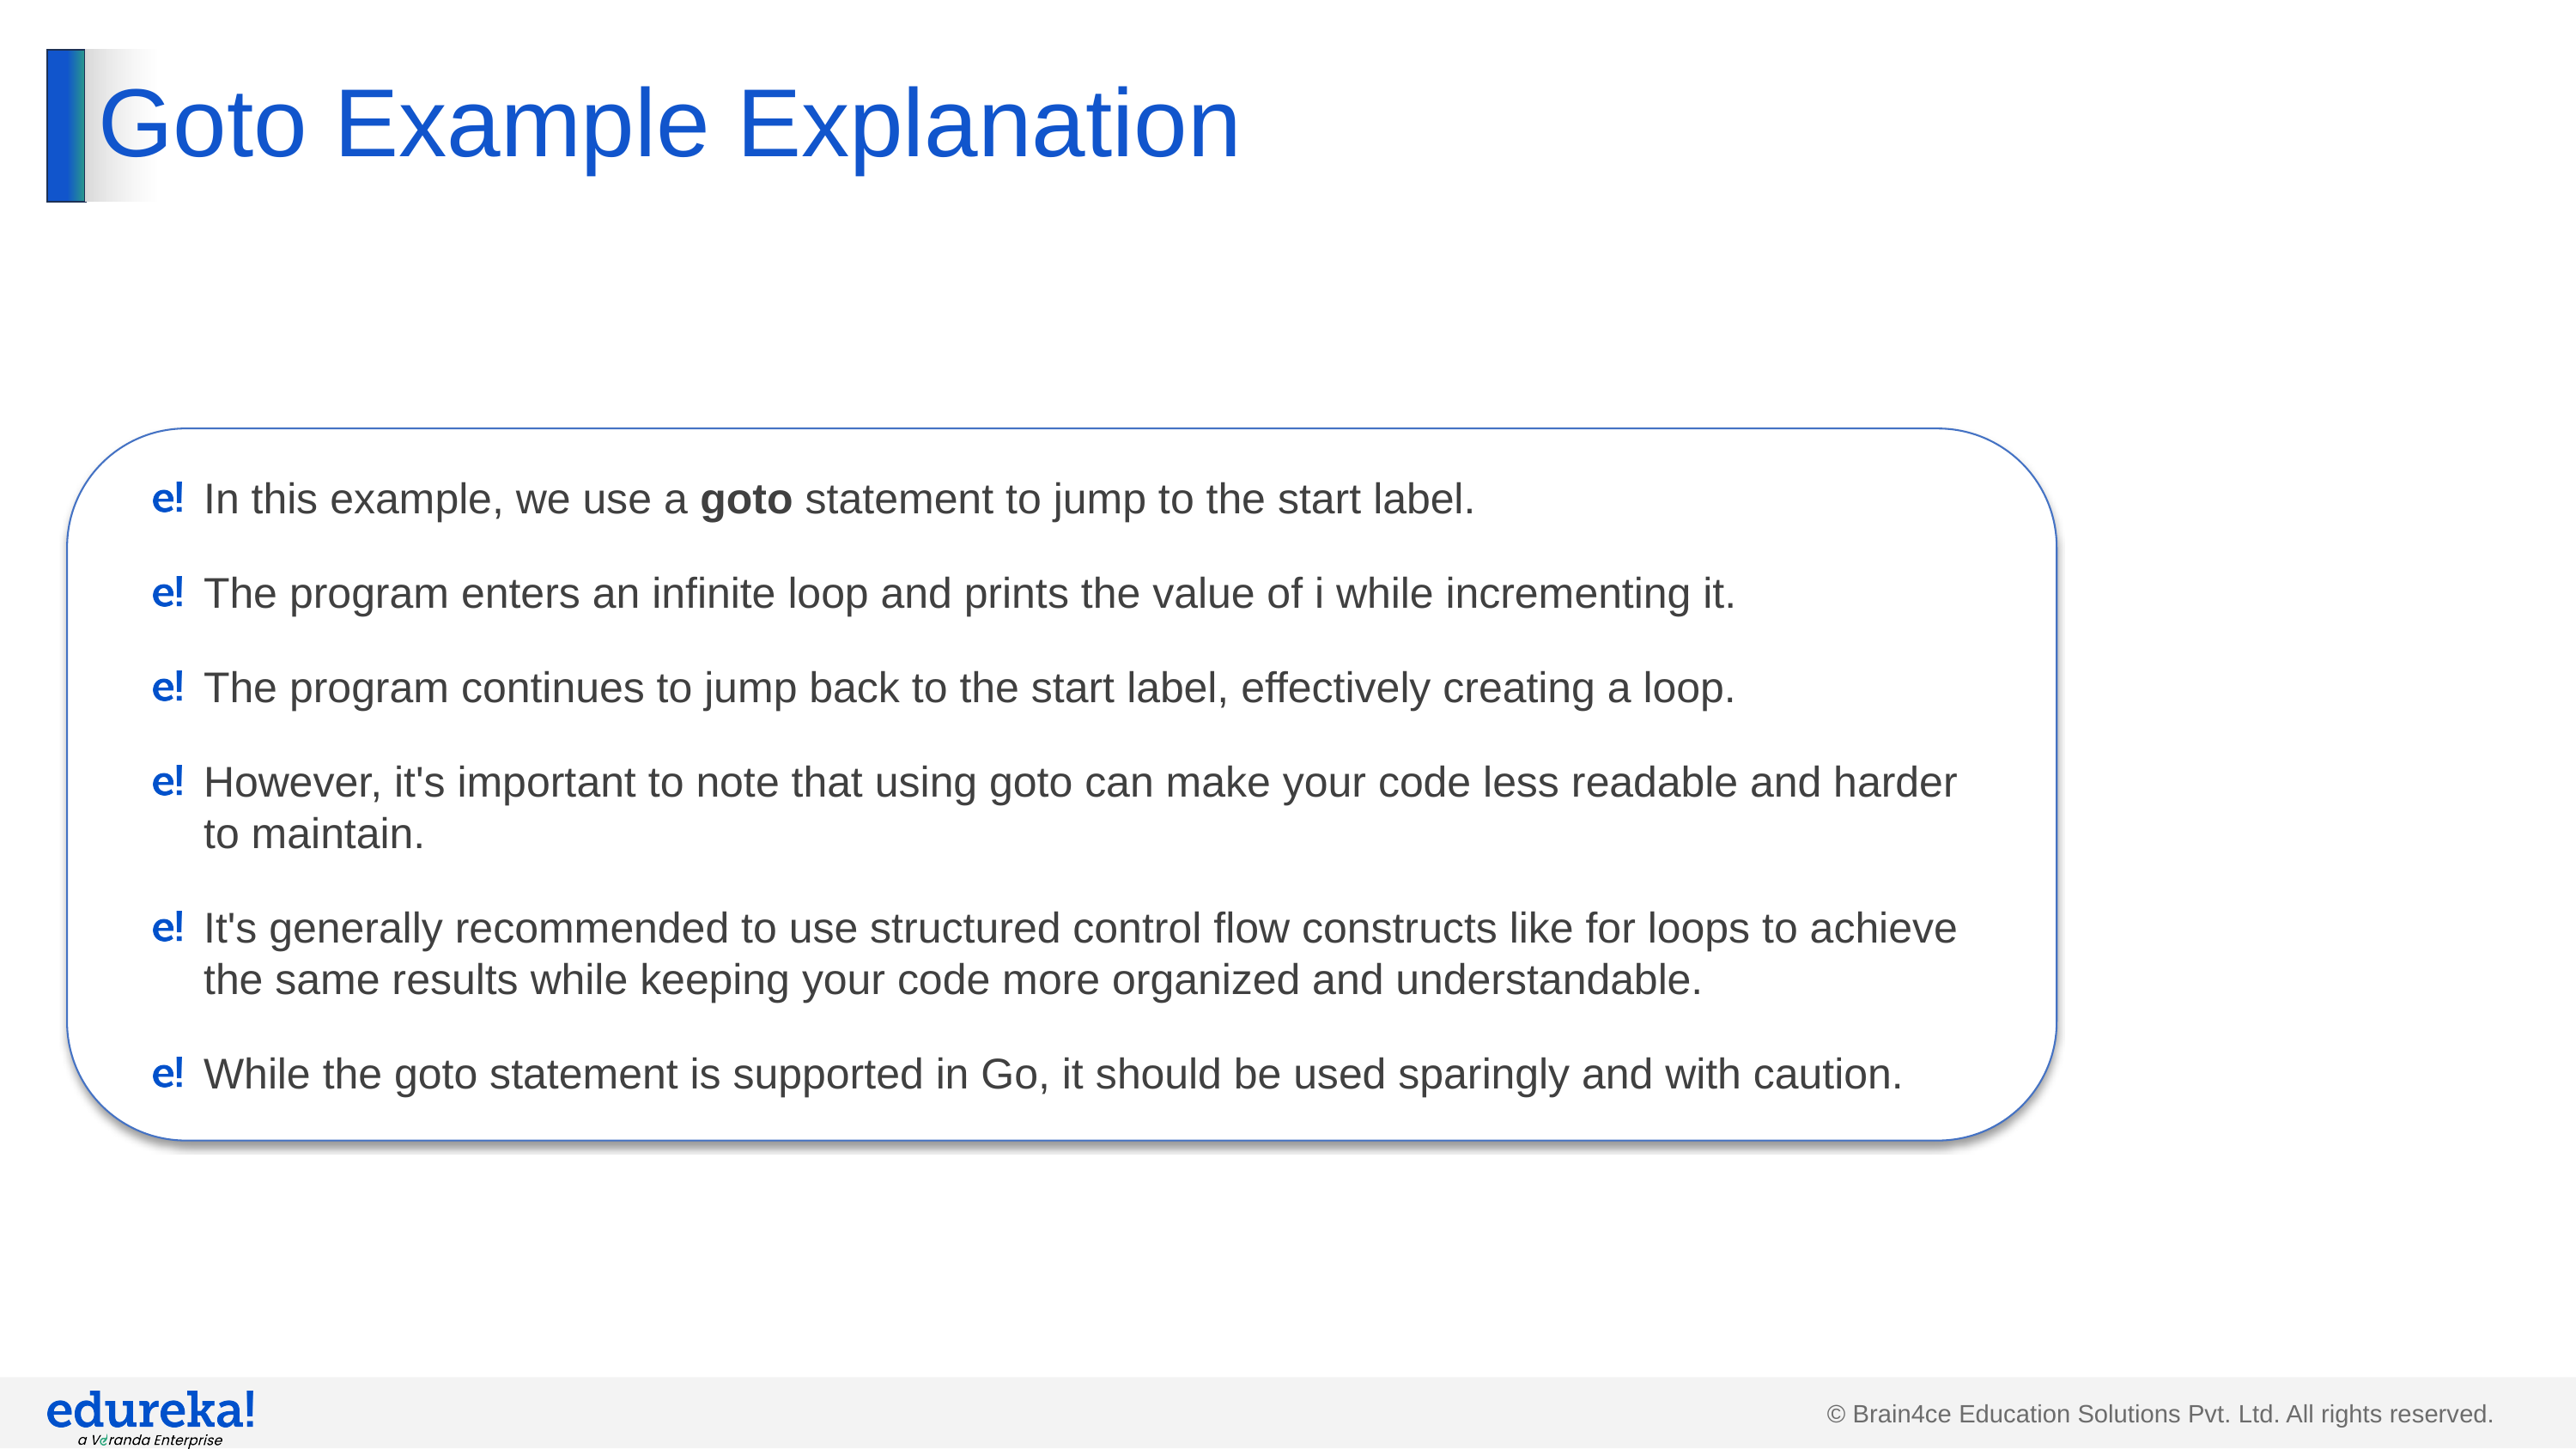

# Goto Example Explanation
In this example, we use a goto statement to jump to the start label.
The program enters an infinite loop and prints the value of i while incrementing it.
The program continues to jump back to the start label, effectively creating a loop.
However, it's important to note that using goto can make your code less readable and harder to maintain.
It's generally recommended to use structured control flow constructs like for loops to achieve the same results while keeping your code more organized and understandable.
While the goto statement is supported in Go, it should be used sparingly and with caution.